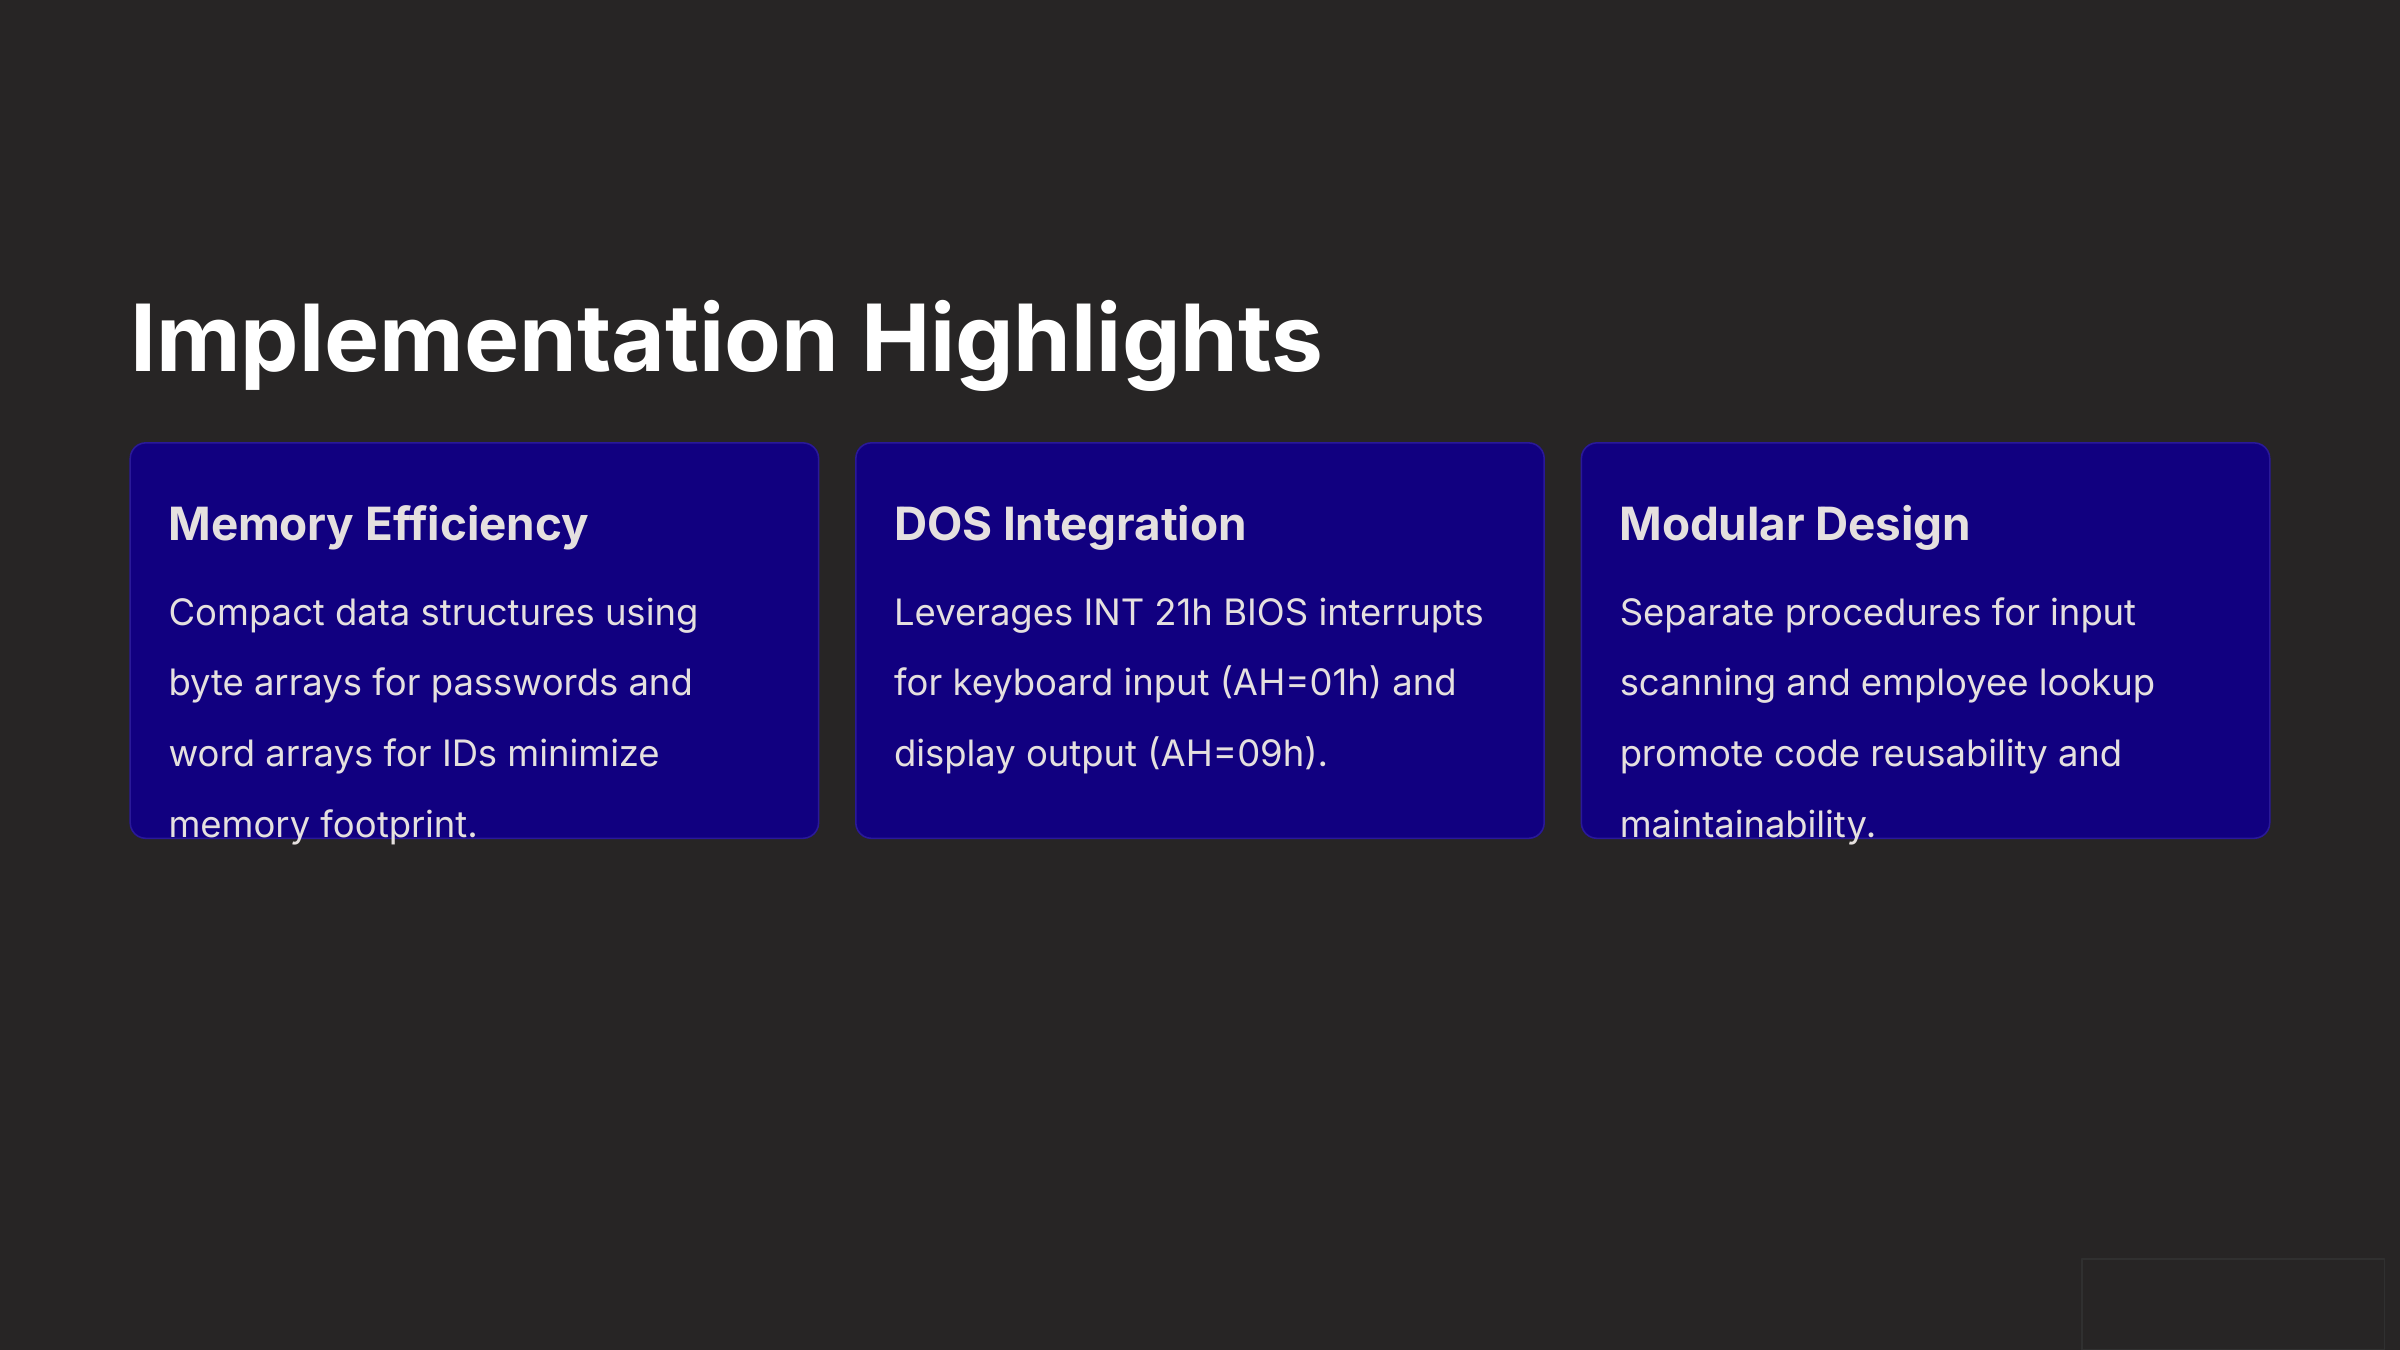

Implementation Highlights

Memory Efficiency
DOS Integration
Modular Design
Compact data structures using byte arrays for passwords and word arrays for IDs minimize memory footprint.
Leverages INT 21h BIOS interrupts for keyboard input (AH=01h) and display output (AH=09h).
Separate procedures for input scanning and employee lookup promote code reusability and maintainability.